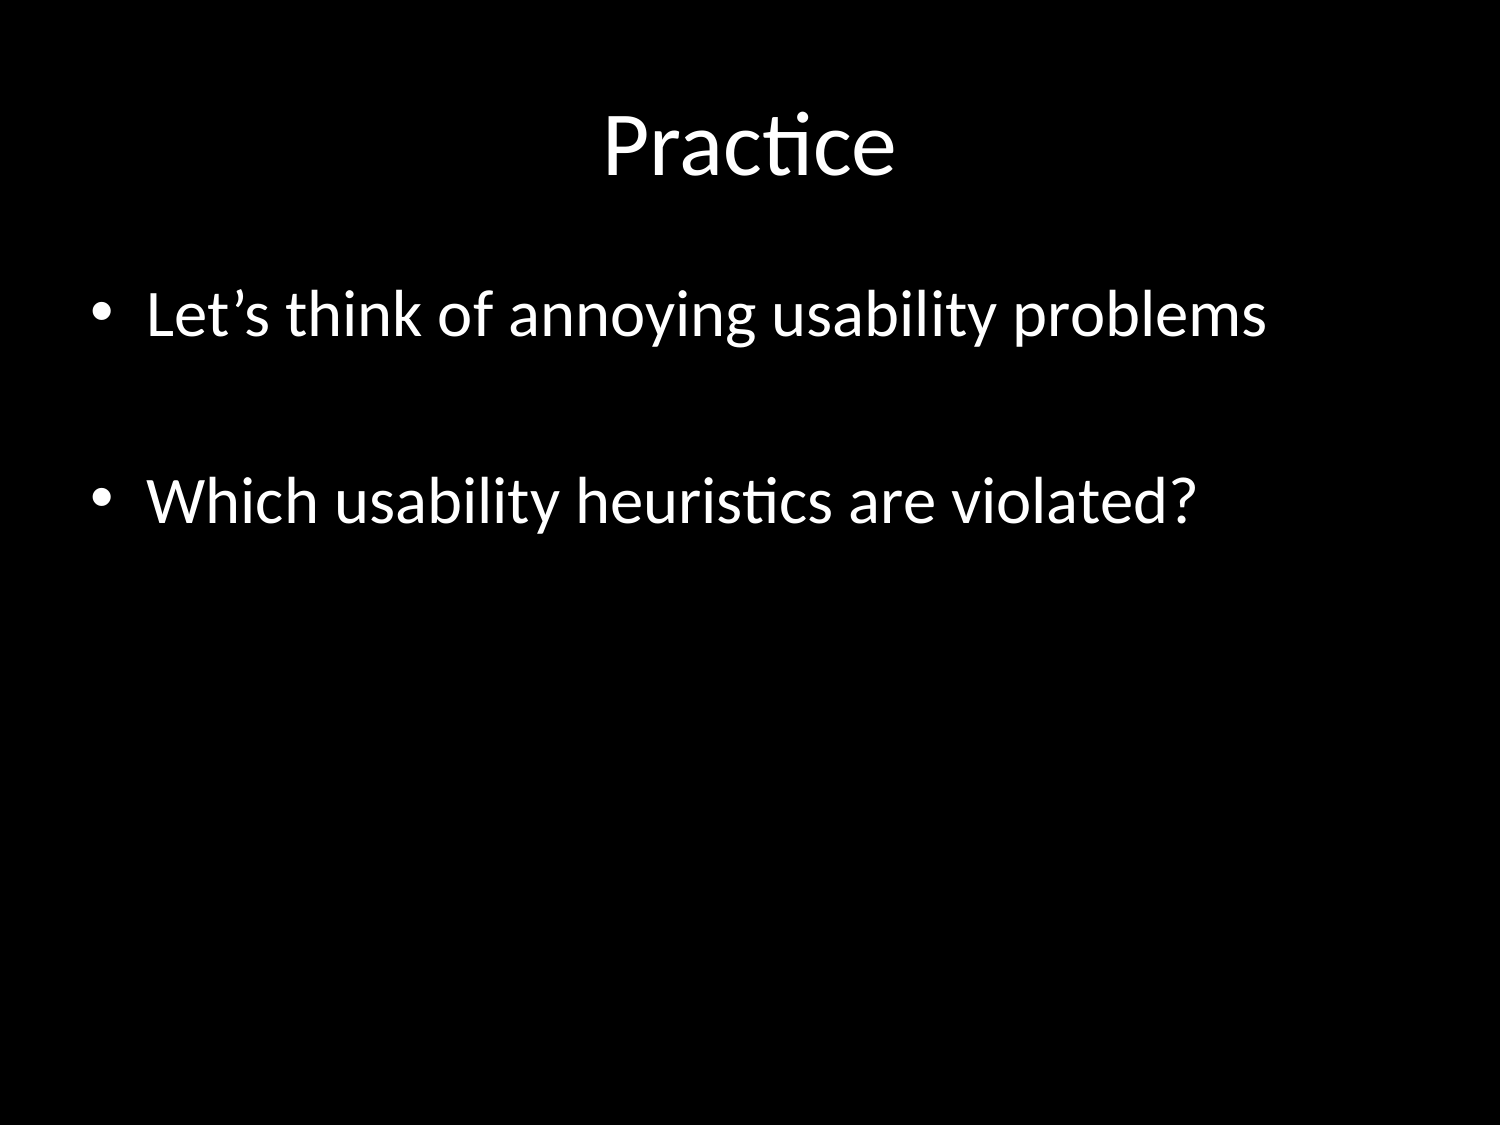

# Practice
Let’s think of annoying usability problems

Which usability heuristics are violated?